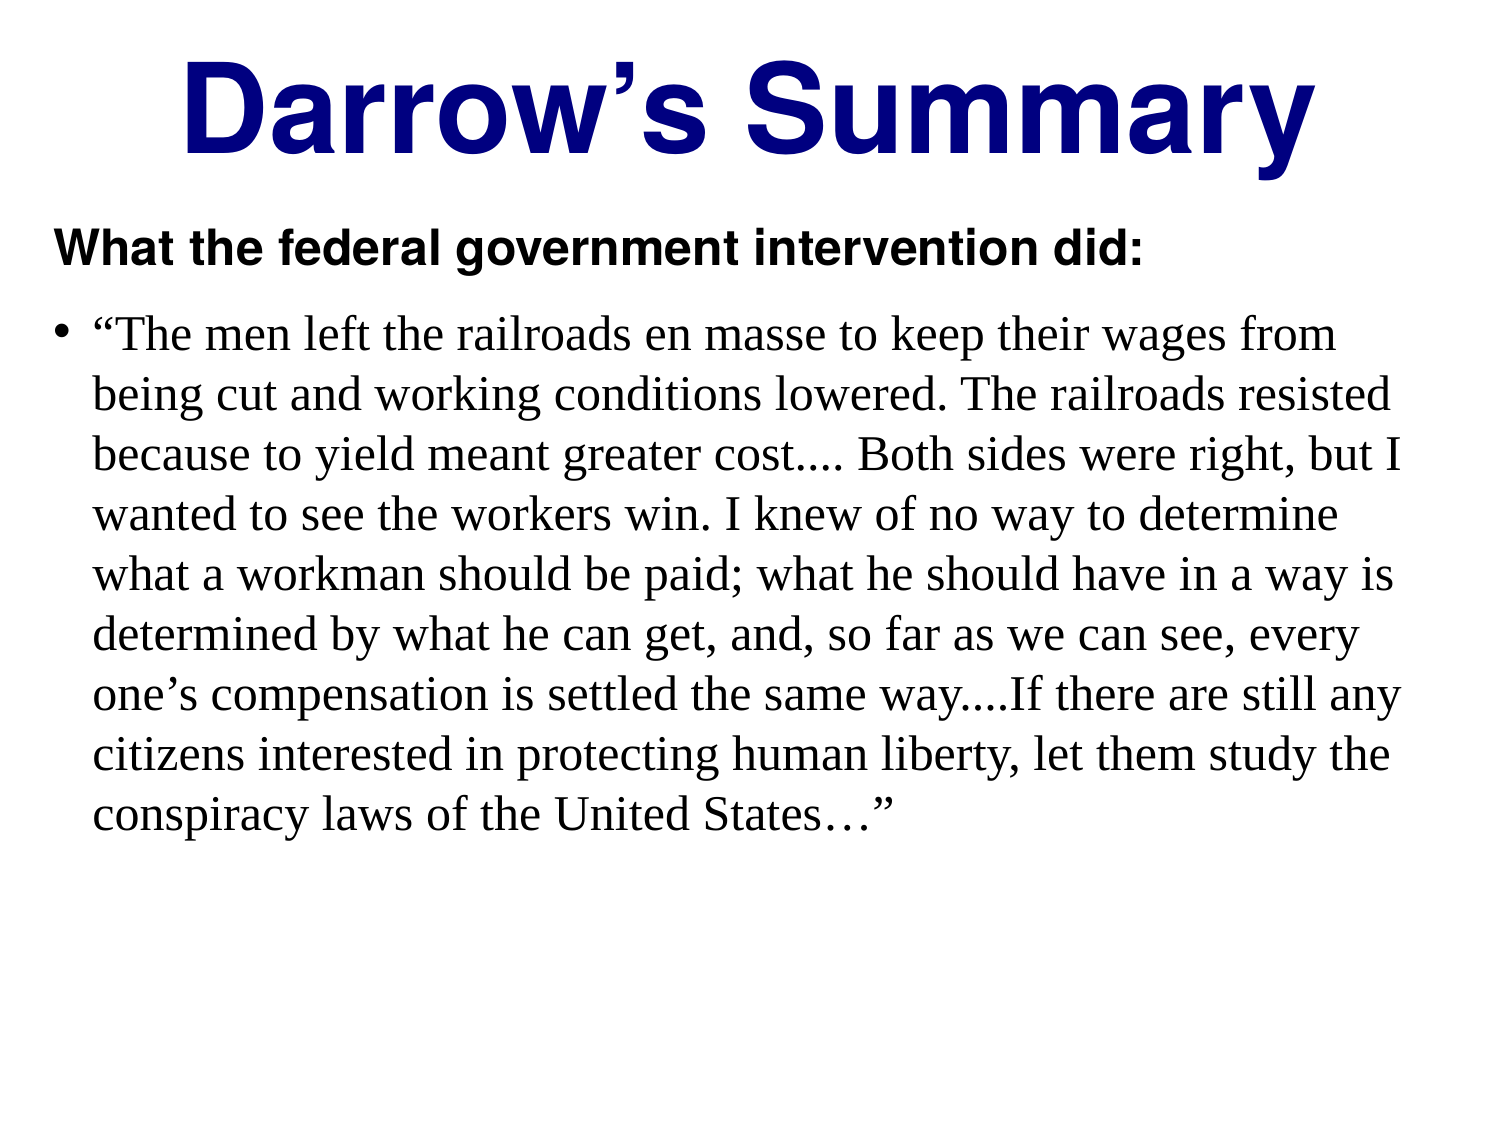

Darrow’s Summary
What the federal government intervention did:
“The men left the railroads en masse to keep their wages from being cut and working conditions lowered. The railroads resisted because to yield meant greater cost.... Both sides were right, but I wanted to see the workers win. I knew of no way to determine what a workman should be paid; what he should have in a way is determined by what he can get, and, so far as we can see, every one’s compensation is settled the same way....If there are still any citizens interested in protecting human liberty, let them study the conspiracy laws of the United States…”